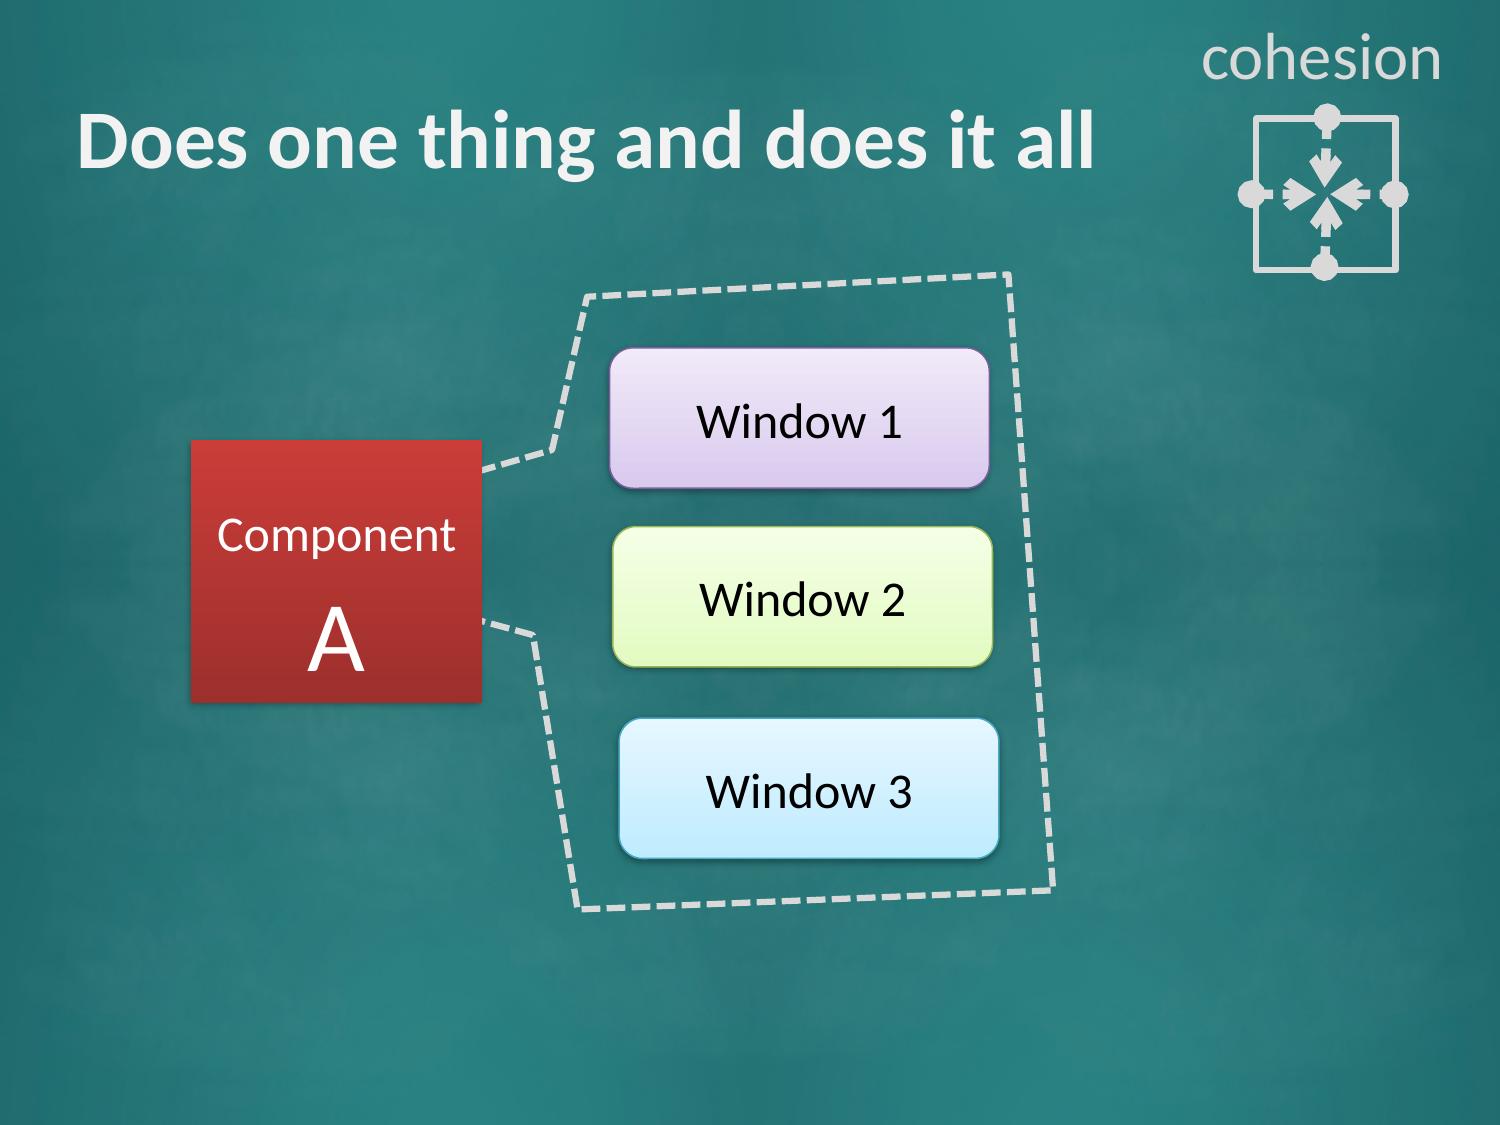

cohesion

# Does one thing and does it all

Window 1
Component A
Window 2
Window 3